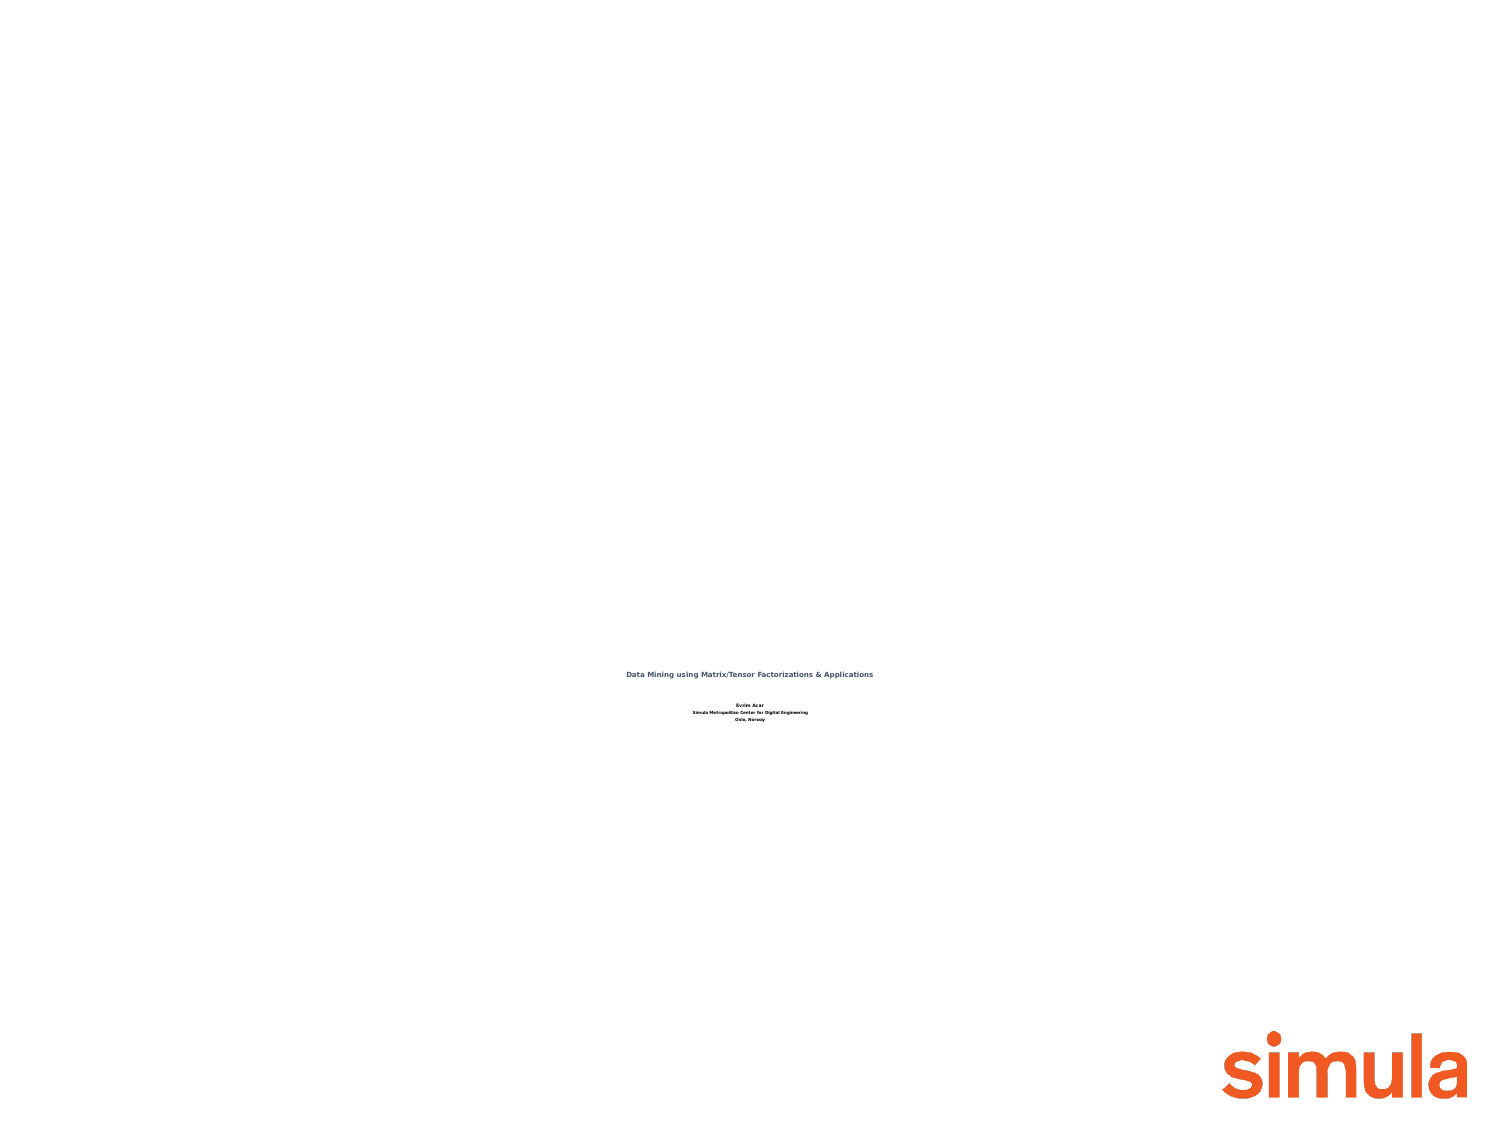

Data Mining using Matrix/Tensor Factorizations & Applications
Evrim Acar
Simula Metropolitan Center for Digital Engineering
Oslo, Norway
TexPoint fonts used in EMF.
Read the TexPoint manual before you delete this box.: AAA